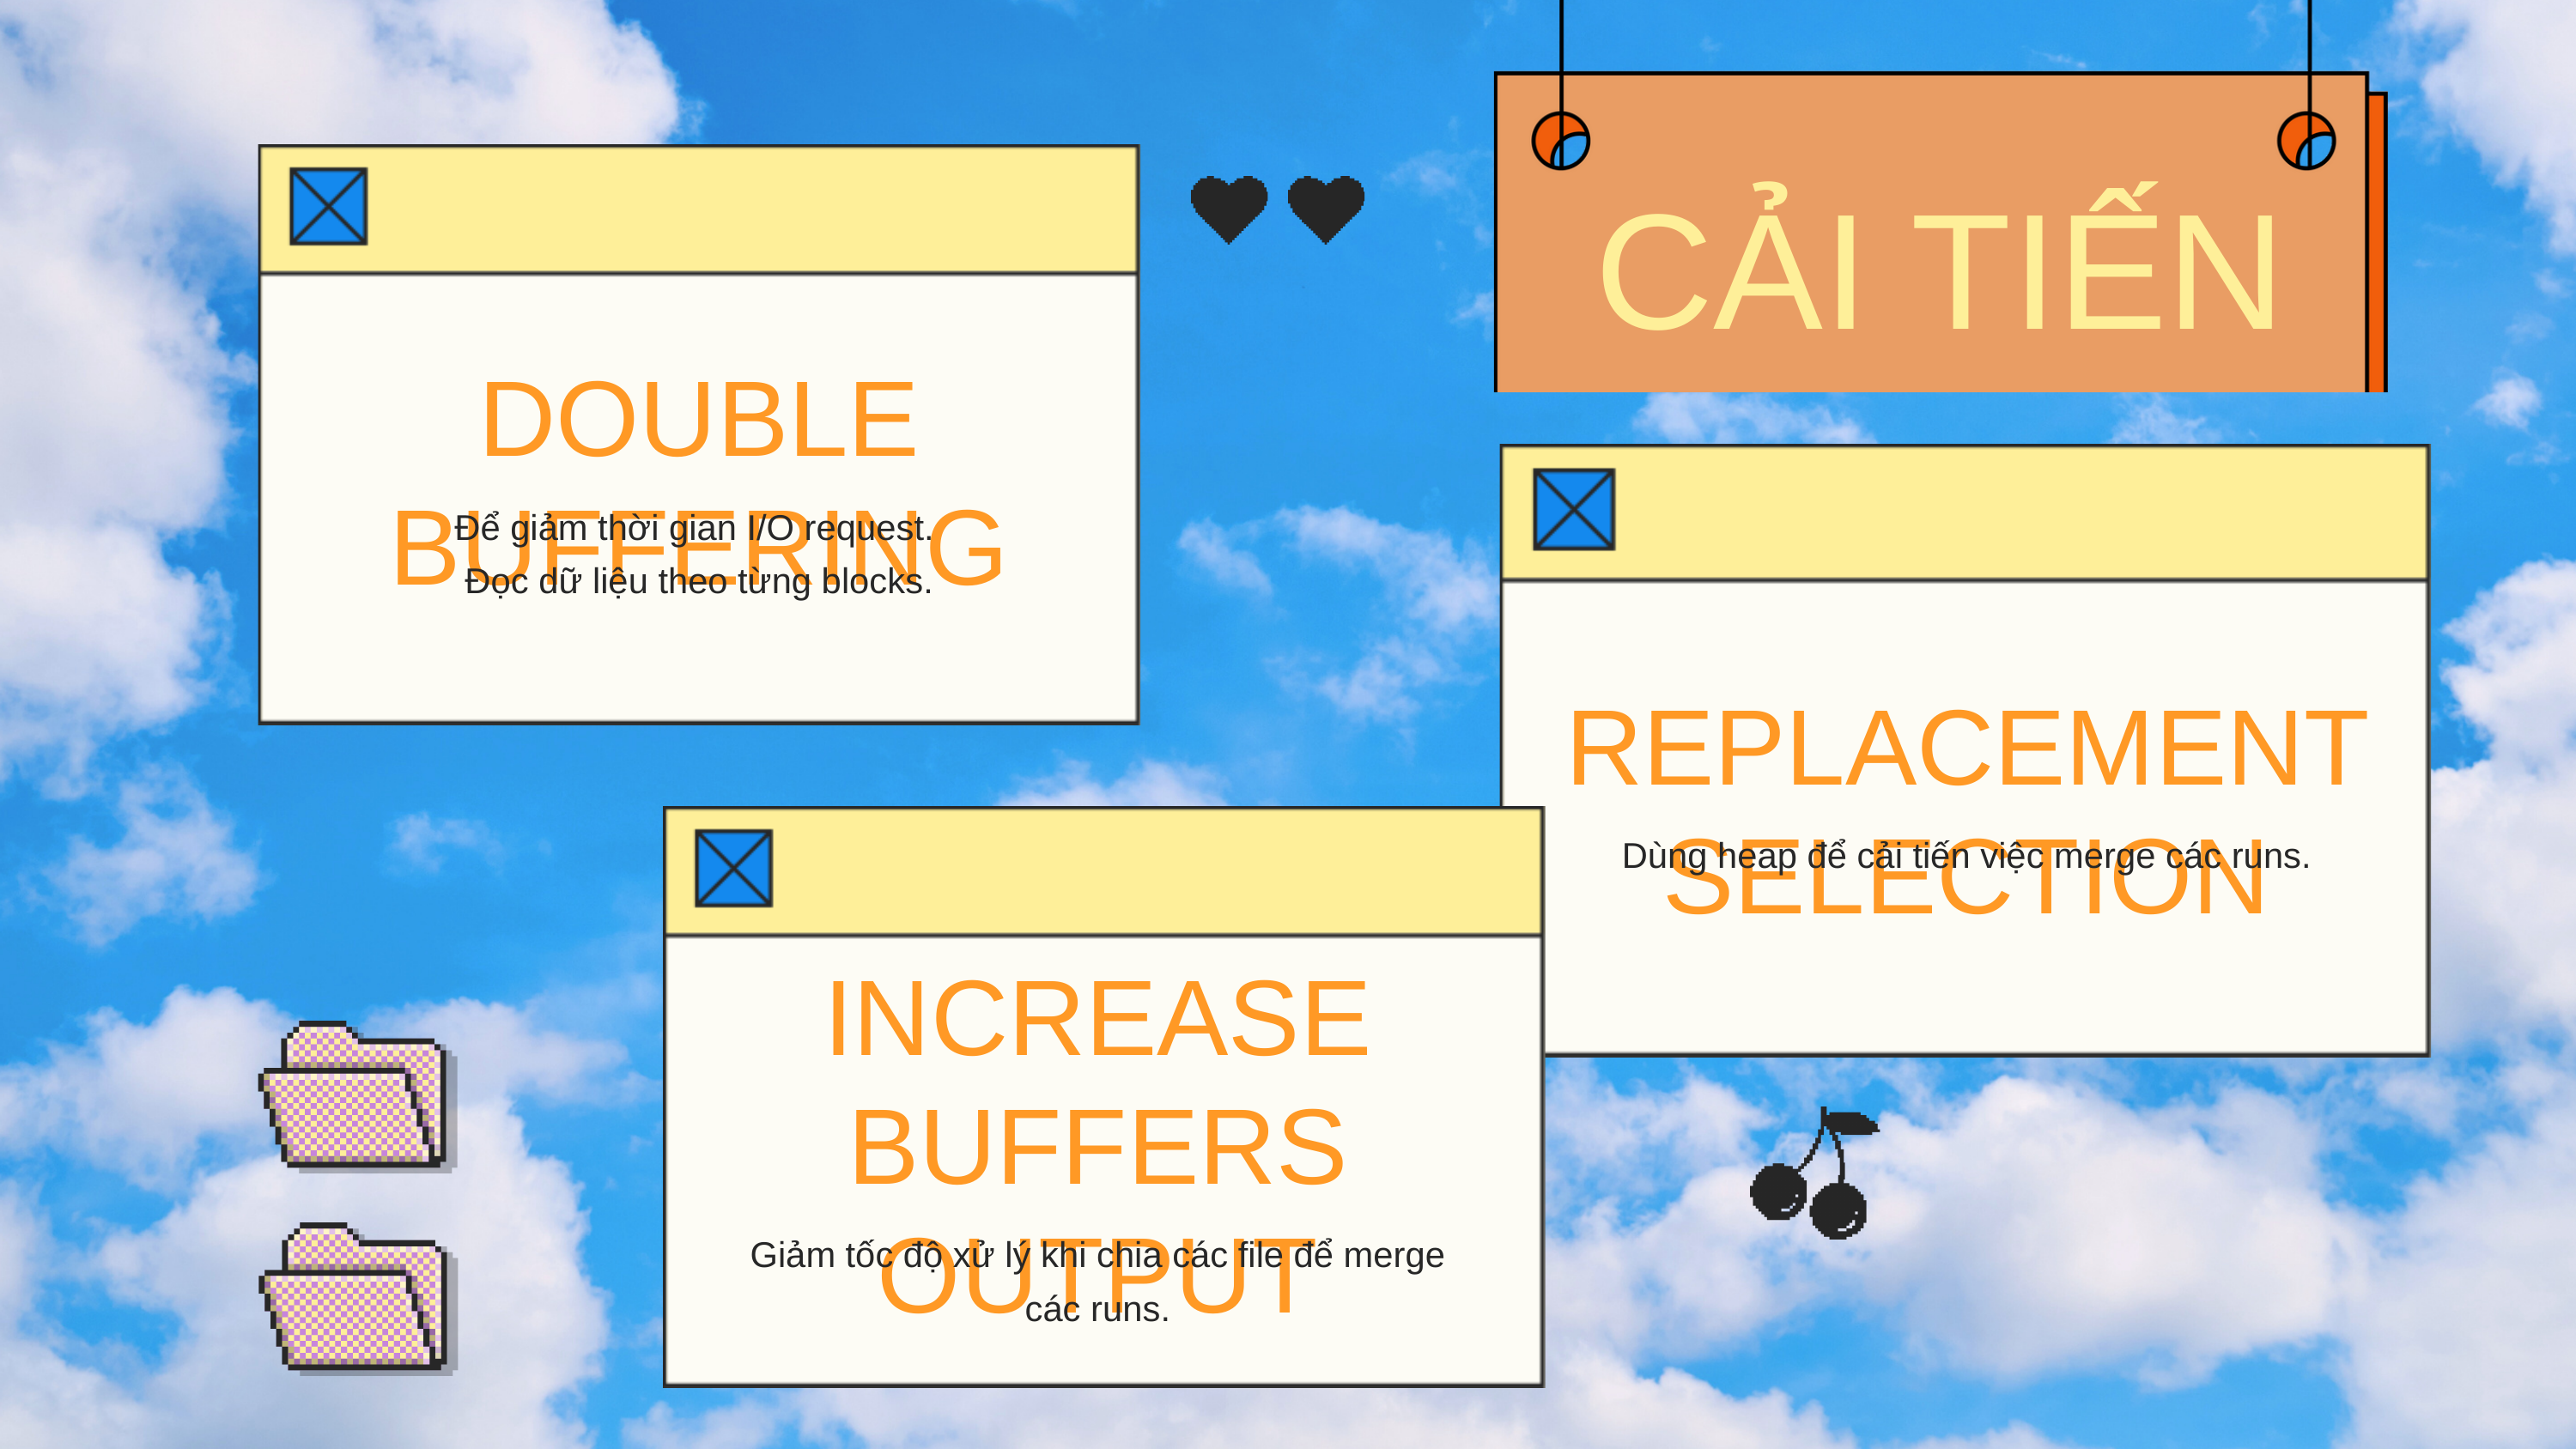

CẢI TIẾN

DOUBLE BUFFERING
Để giảm thời gian I/O request.
Đọc dữ liệu theo từng blocks.

REPLACEMENT SELECTION
Dùng heap để cải tiến việc merge các runs.

INCREASE BUFFERS OUTPUT
Giảm tốc độ xử lý khi chia các file để merge các runs.